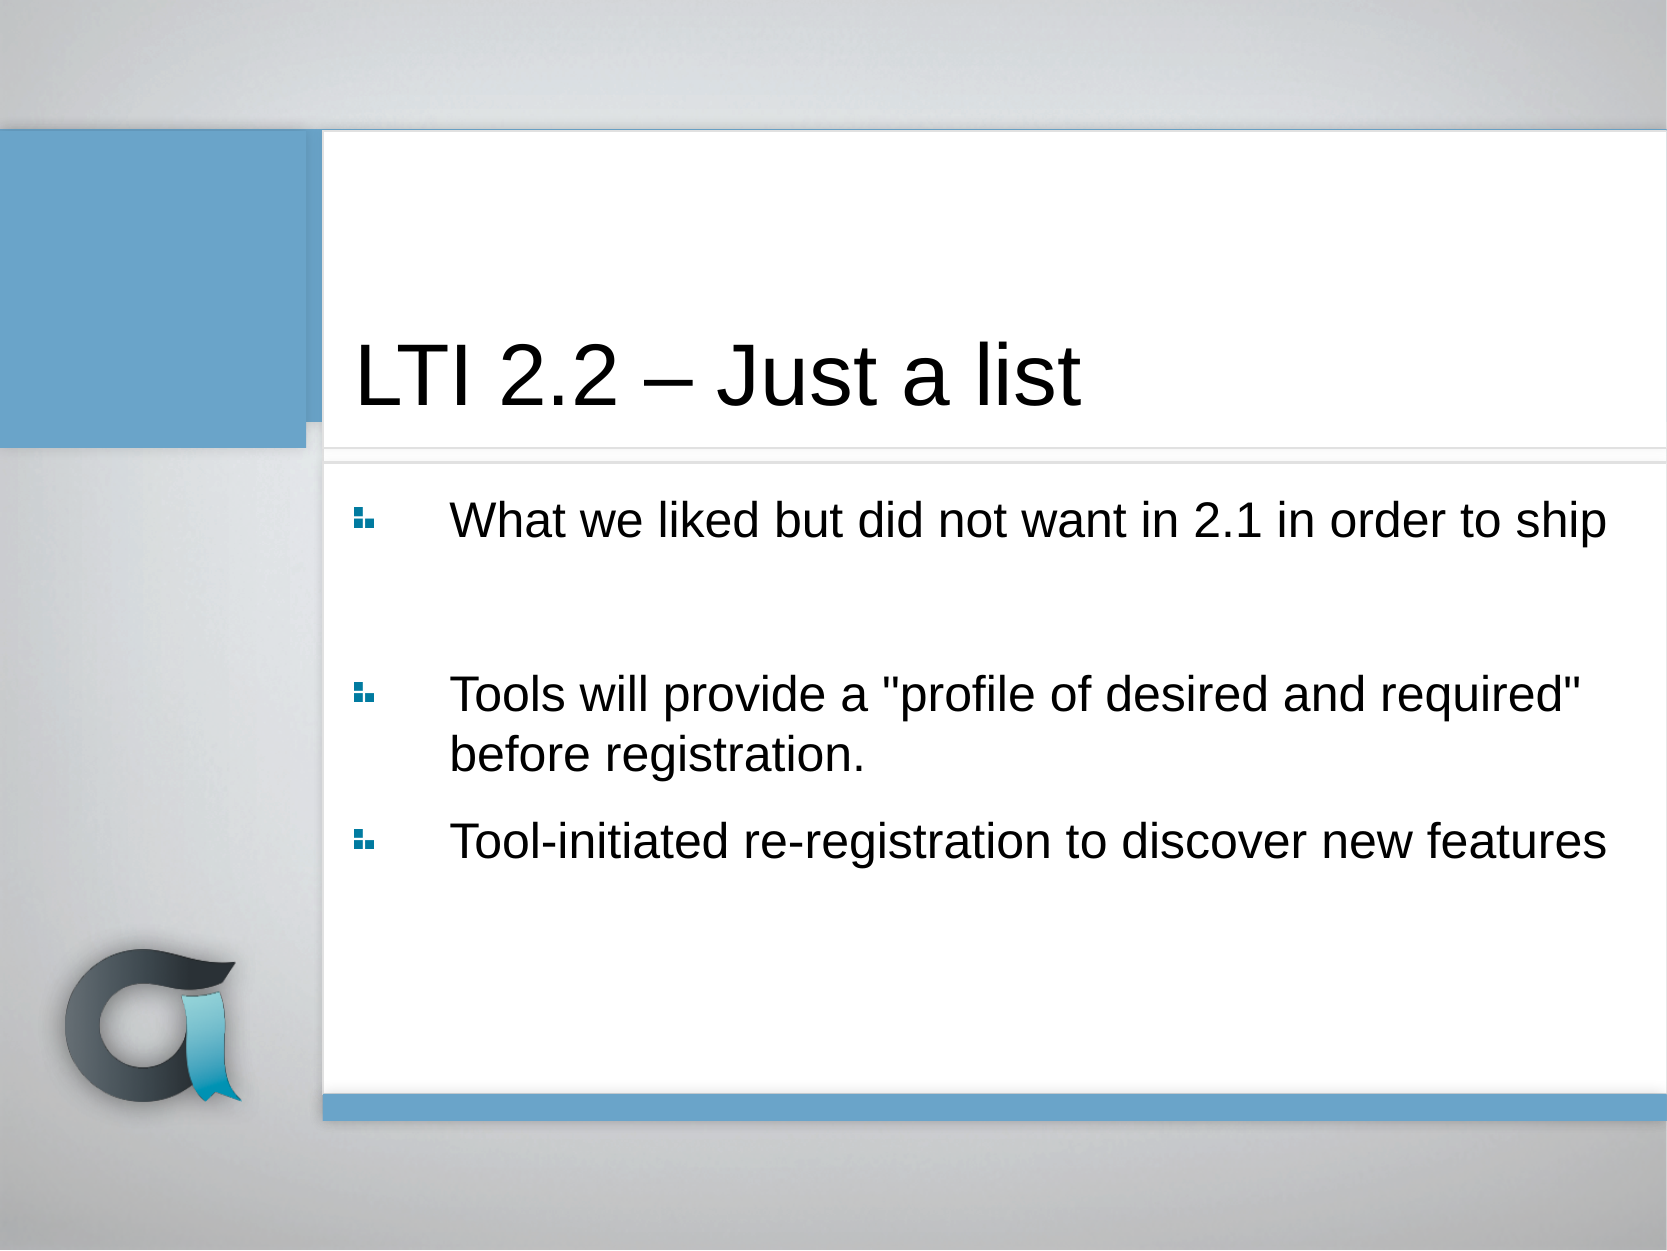

# LTI 2.2 – Just a list
What we liked but did not want in 2.1 in order to ship

Tools will provide a "profile of desired and required" before registration.
Tool-initiated re-registration to discover new features